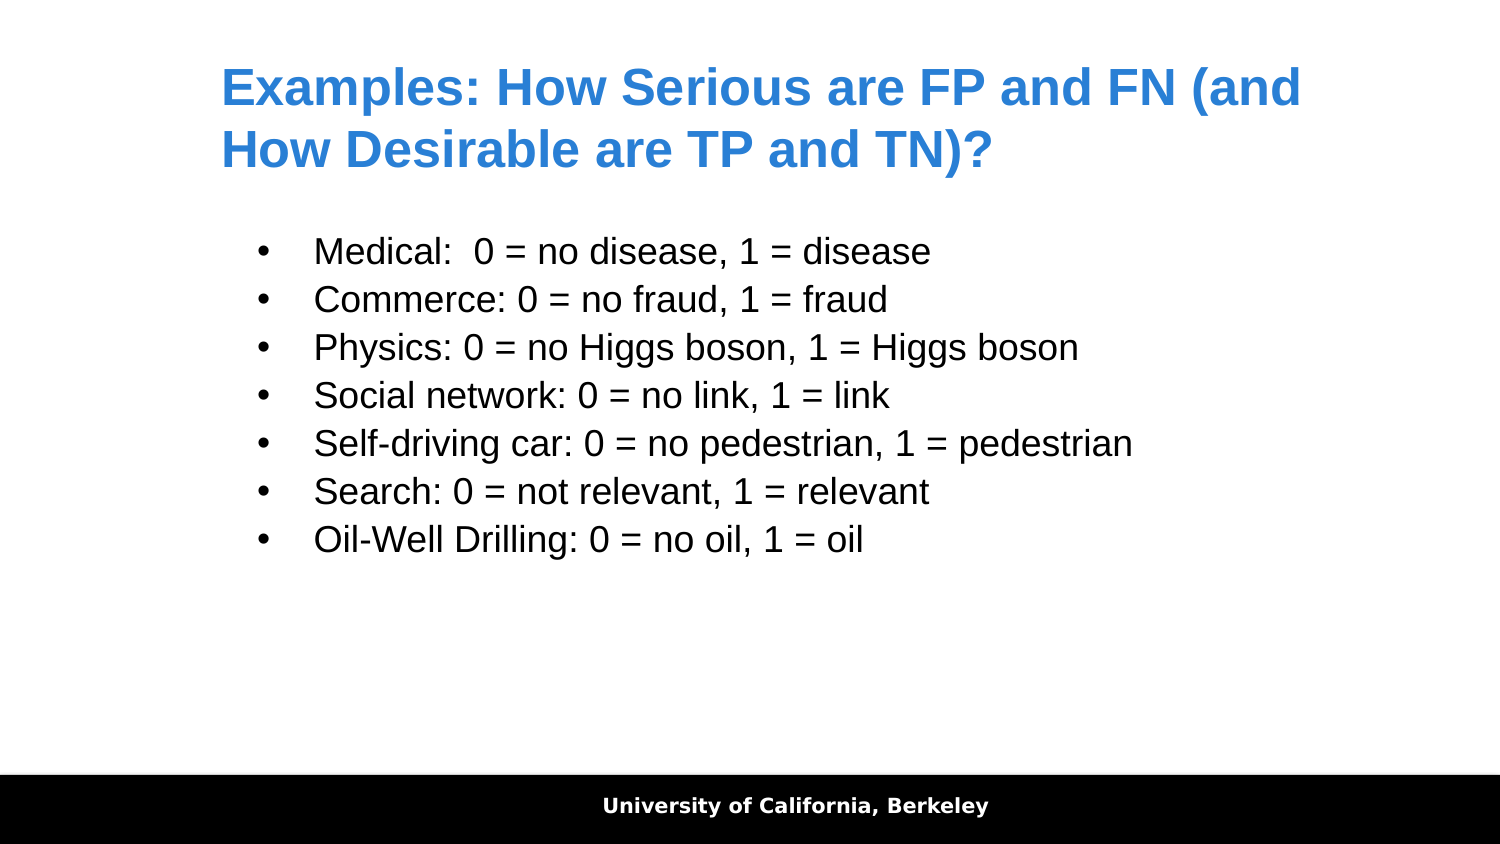

# Examples: How Serious are FP and FN (and How Desirable are TP and TN)?
Medical:  0 = no disease, 1 = disease
Commerce: 0 = no fraud, 1 = fraud
Physics: 0 = no Higgs boson, 1 = Higgs boson
Social network: 0 = no link, 1 = link
Self-driving car: 0 = no pedestrian, 1 = pedestrian
Search: 0 = not relevant, 1 = relevant
Oil-Well Drilling: 0 = no oil, 1 = oil

University of California, Berkeley